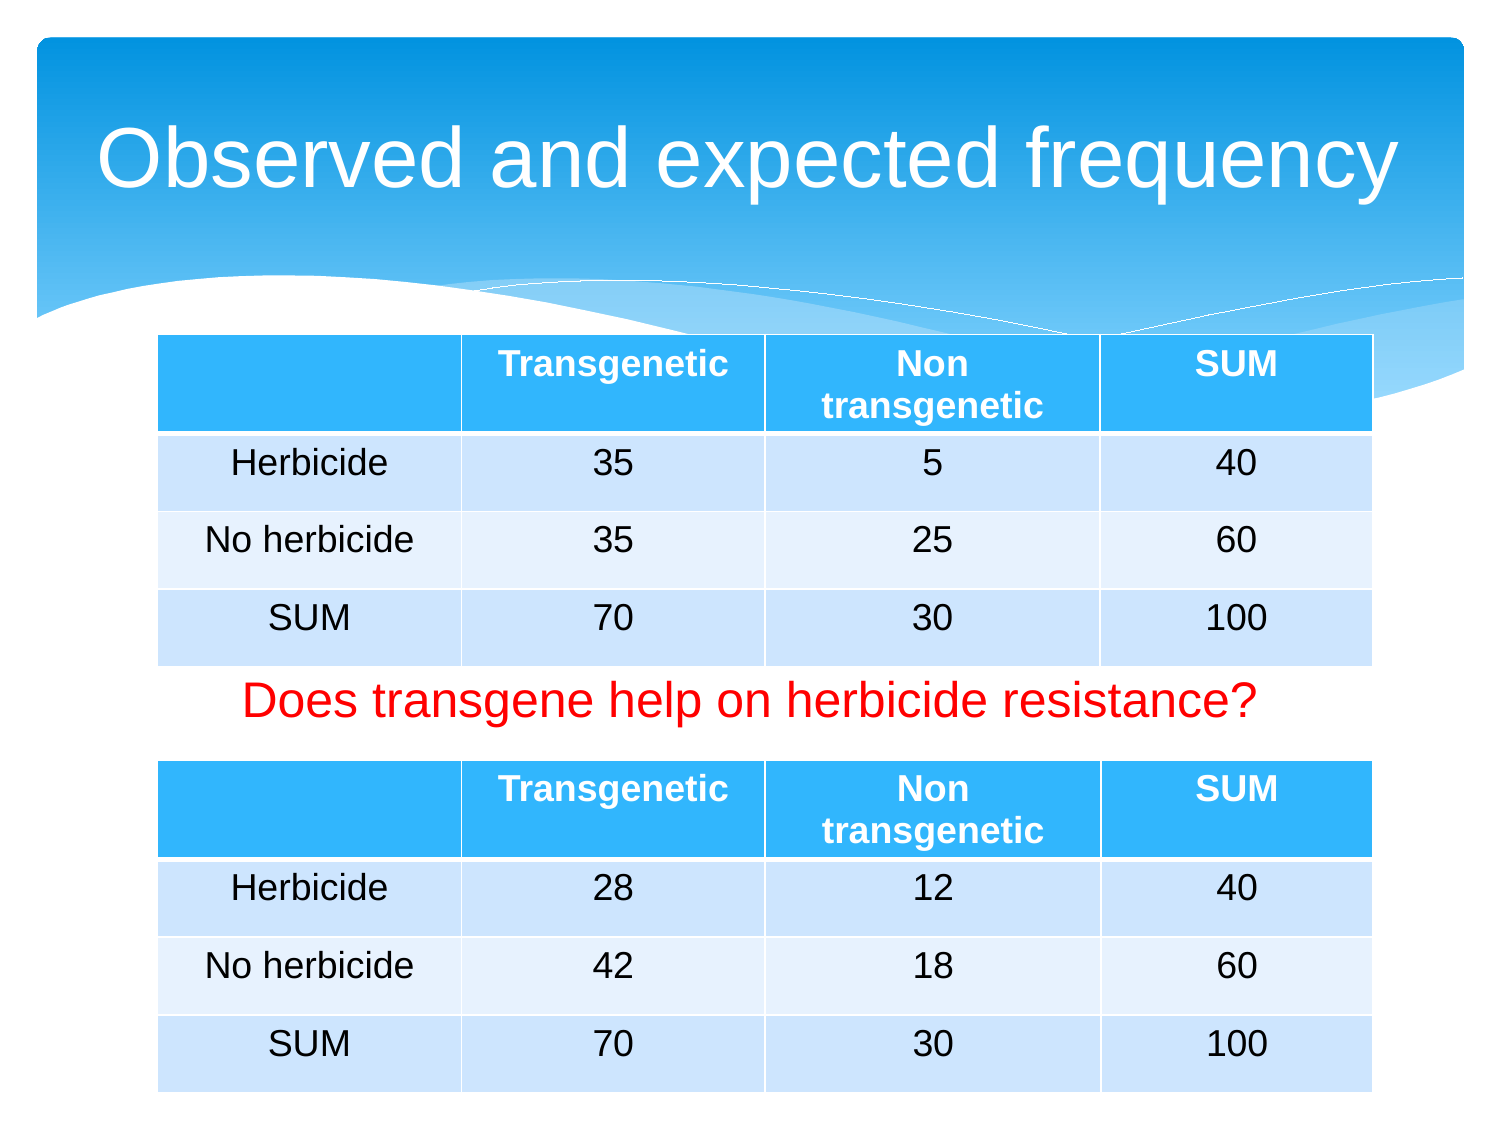

# Observed and expected frequency
|  | Transgenetic | Non transgenetic | SUM |
| --- | --- | --- | --- |
| Herbicide | 35 | 5 | 40 |
| No herbicide | 35 | 25 | 60 |
| SUM | 70 | 30 | 100 |
Does transgene help on herbicide resistance?
|  | Transgenetic | Non transgenetic | SUM |
| --- | --- | --- | --- |
| Herbicide | 28 | 12 | 40 |
| No herbicide | 42 | 18 | 60 |
| SUM | 70 | 30 | 100 |